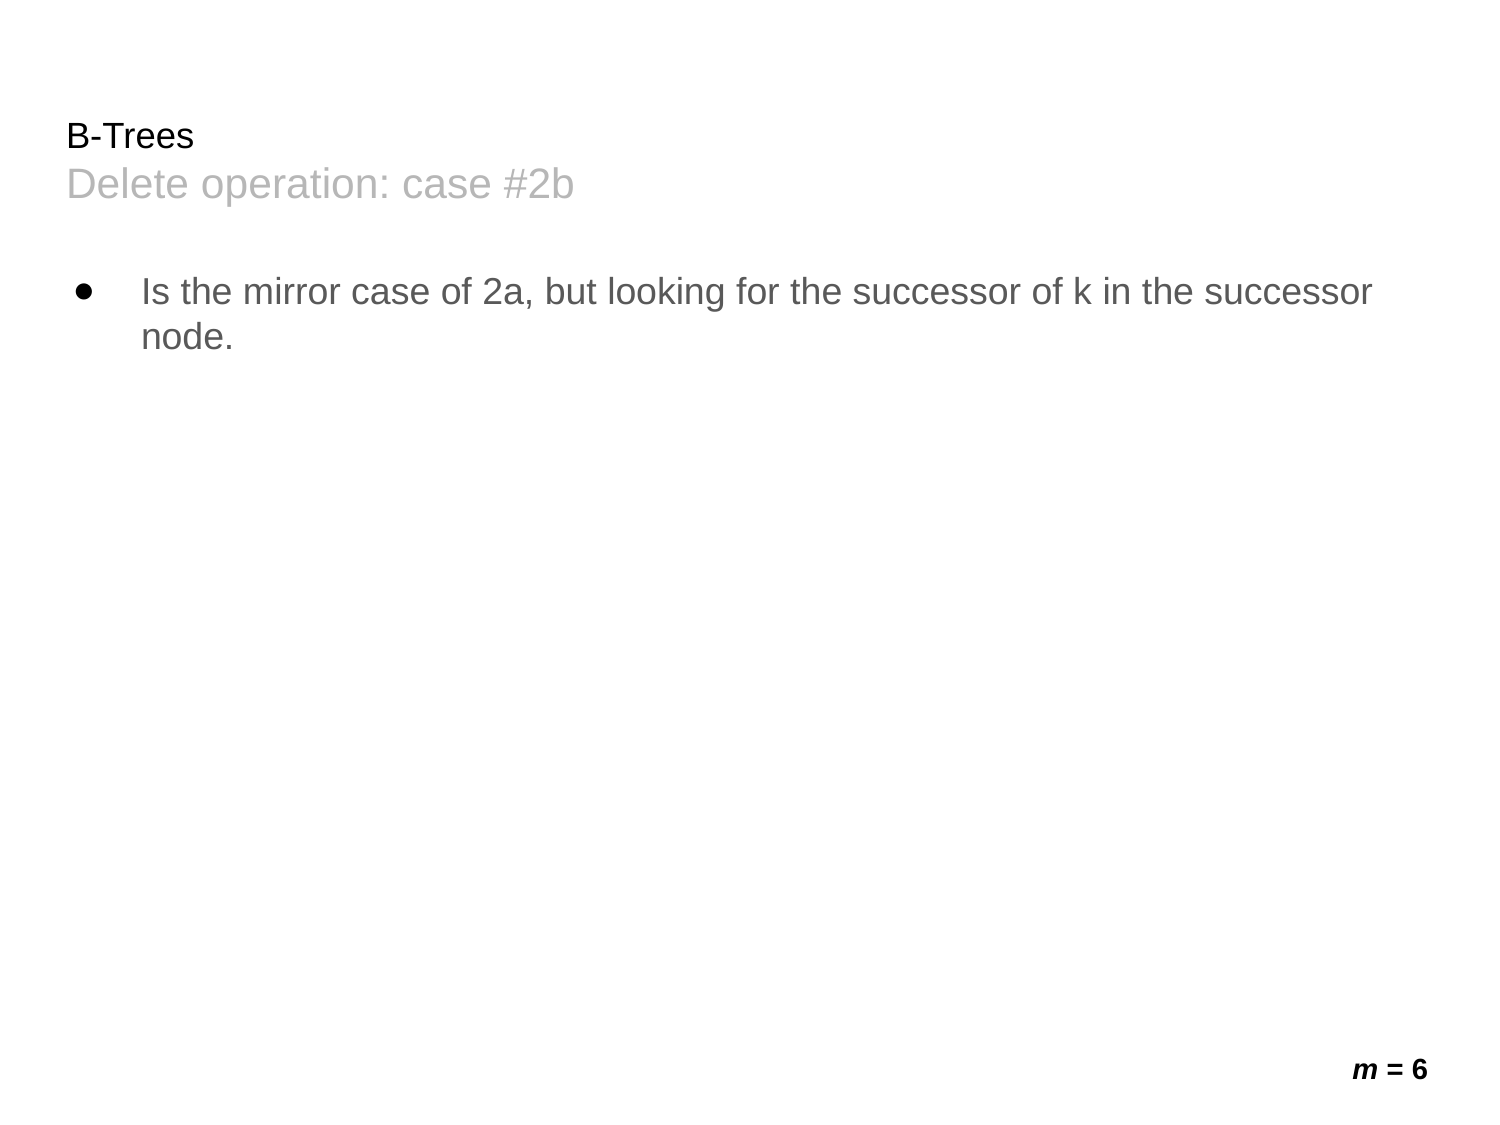

# B-Trees
Delete operation: case #2b
Is the mirror case of 2a, but looking for the successor of k in the successor node.

m = 6